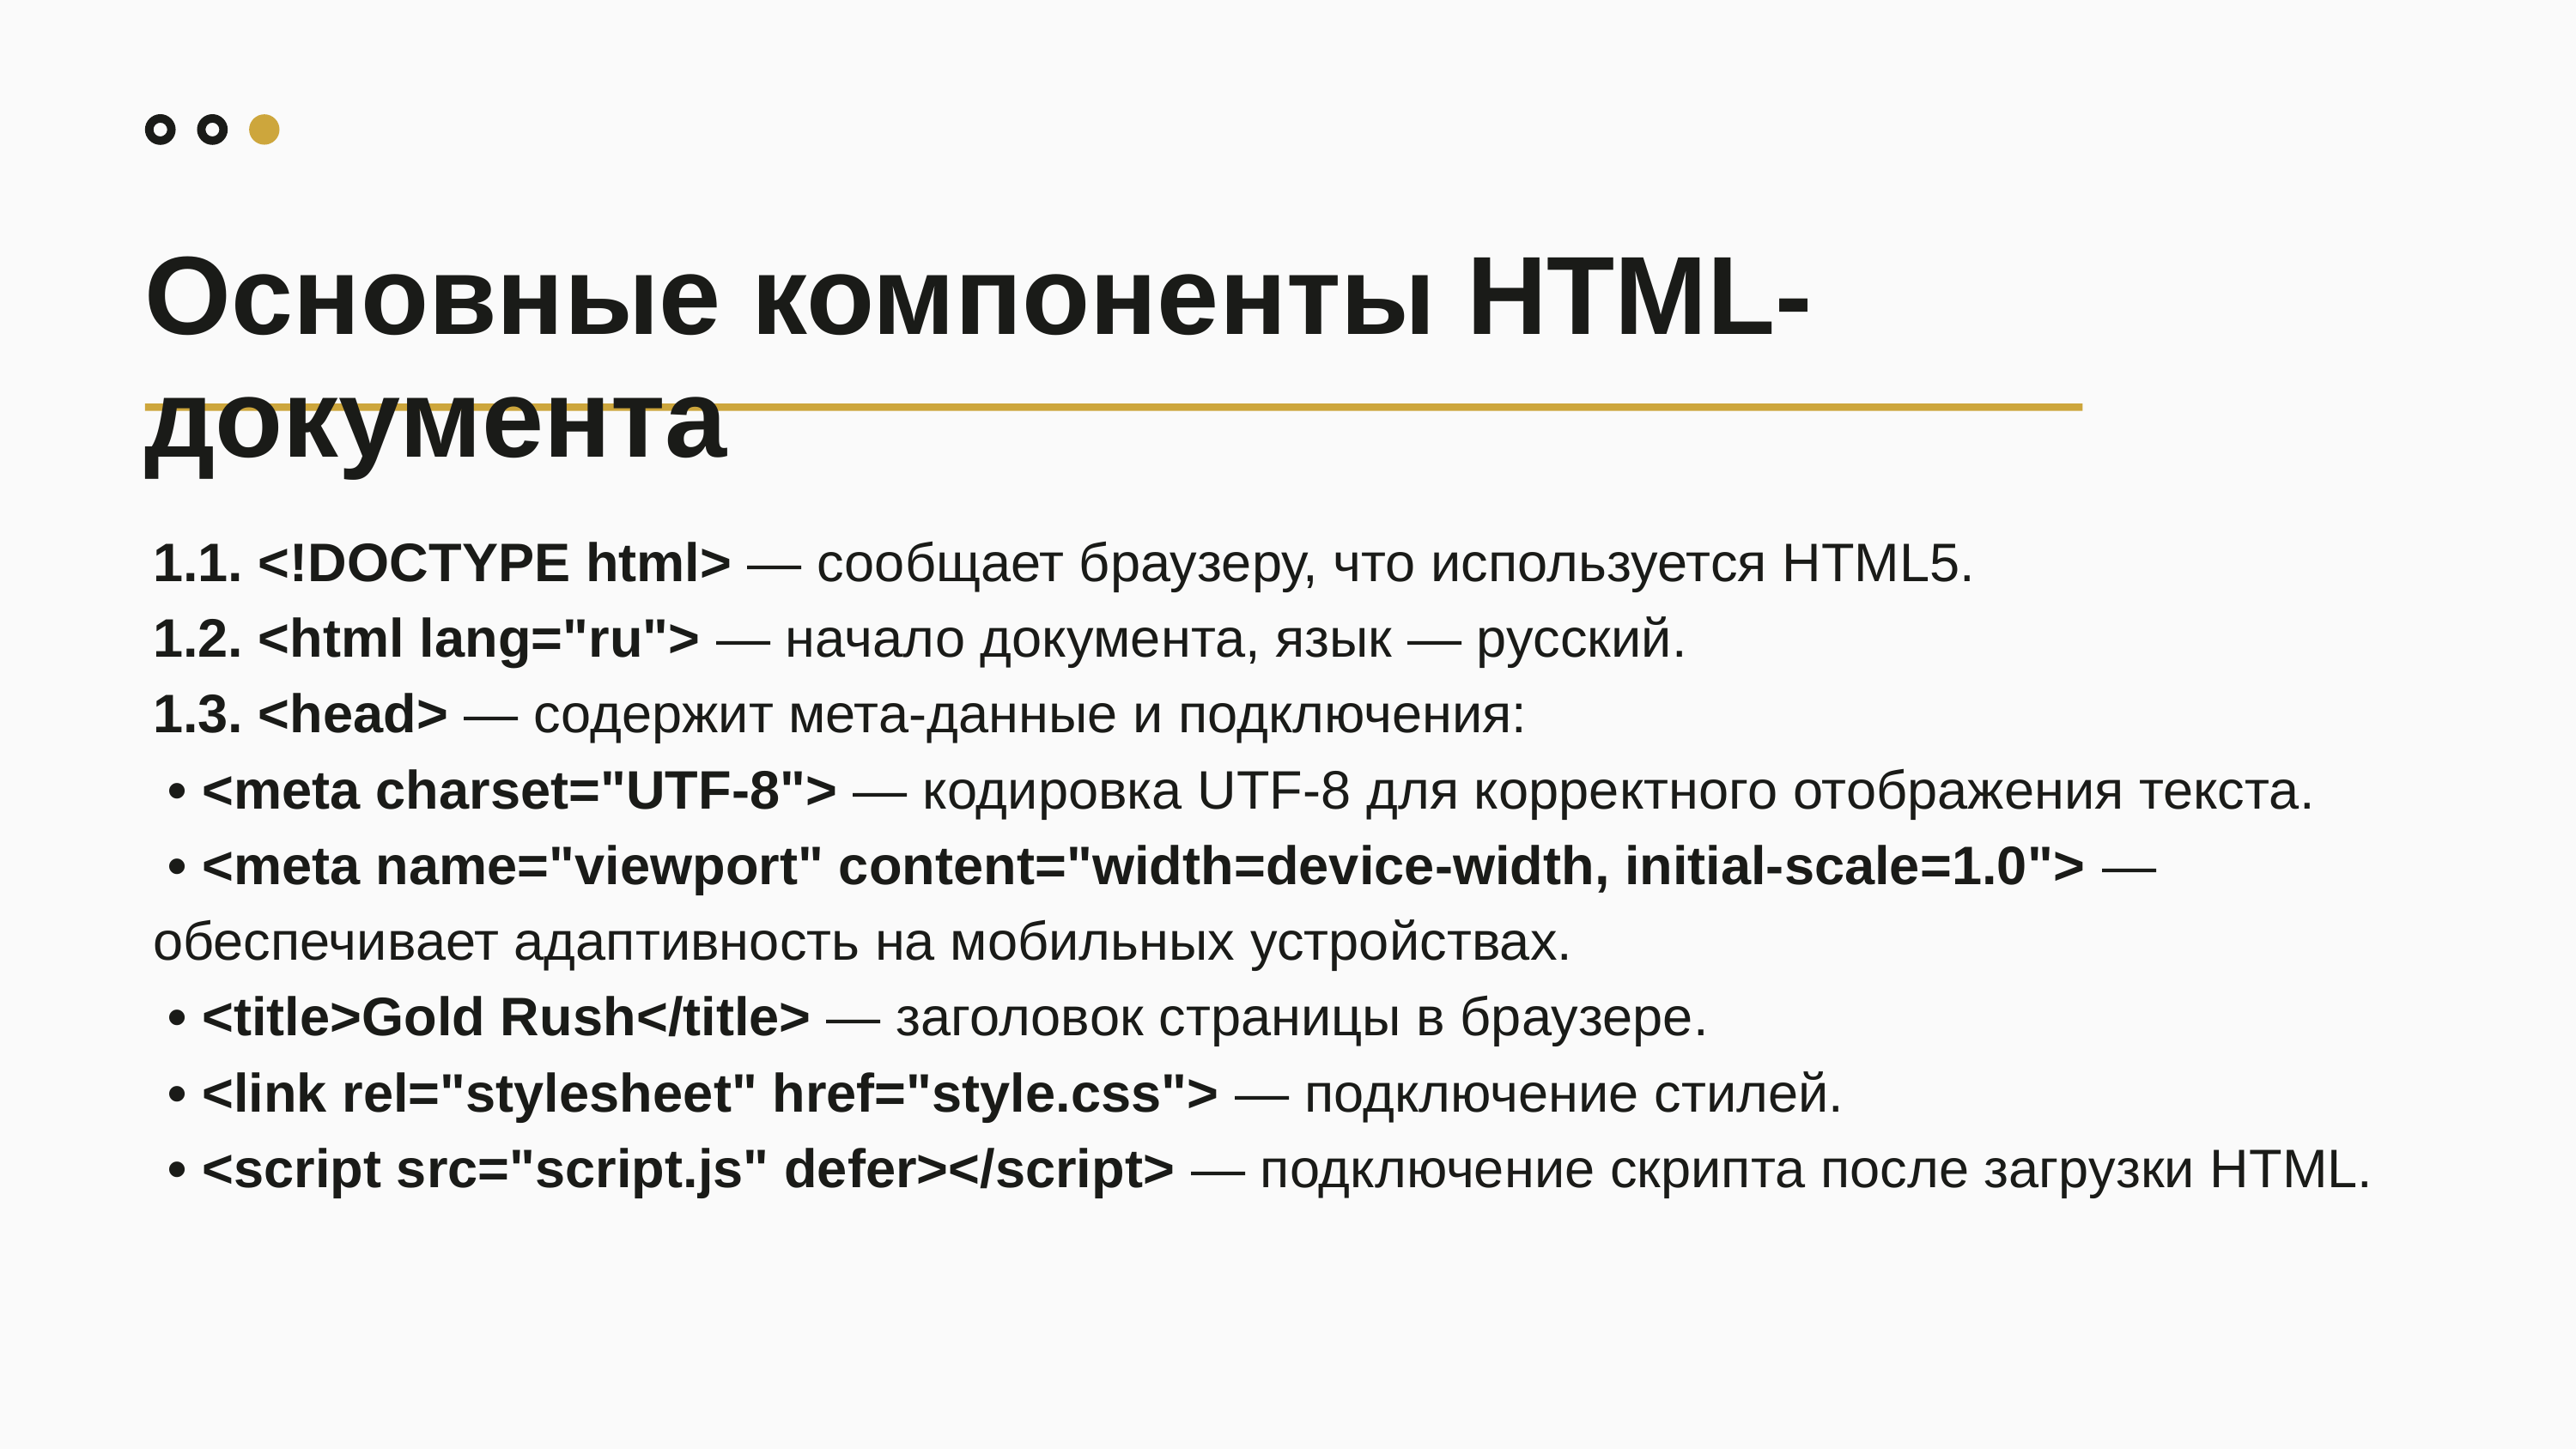

Основные компоненты HTML-документа

1.1. <!DOCTYPE html> — сообщает браузеру, что используется HTML5.
1.2. <html lang="ru"> — начало документа, язык — русский.
1.3. <head> — содержит мета-данные и подключения:
 • <meta charset="UTF-8"> — кодировка UTF-8 для корректного отображения текста.
 • <meta name="viewport" content="width=device-width, initial-scale=1.0"> — обеспечивает адаптивность на мобильных устройствах.
 • <title>Gold Rush</title> — заголовок страницы в браузере.
 • <link rel="stylesheet" href="style.css"> — подключение стилей.
 • <script src="script.js" defer></script> — подключение скрипта после загрузки HTML.